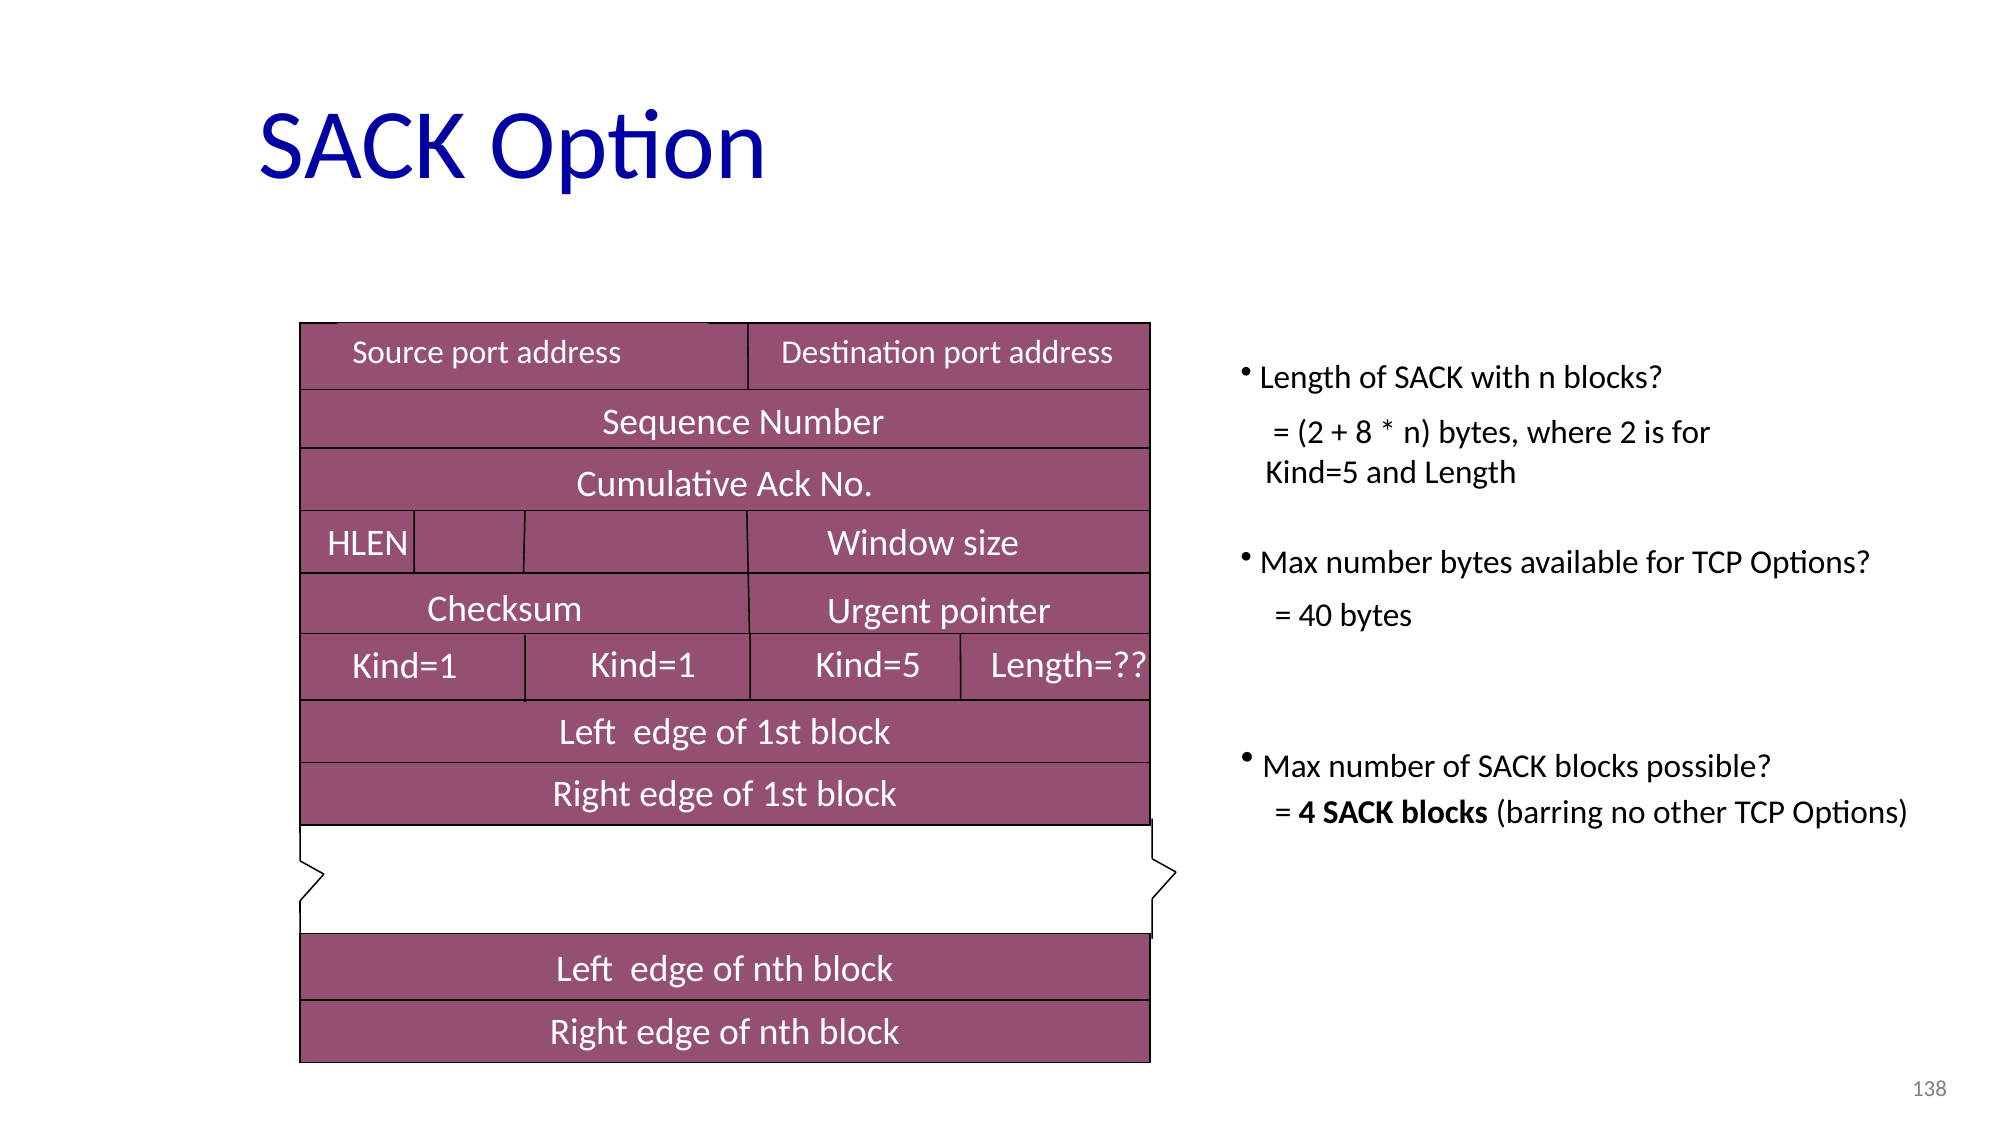

SACK Option

Source port address

Destination port address
 Length of SACK with n blocks?

Sequence Number
 = (2 + 8 * n) bytes, where 2 is for Kind=5 and Length
Cumulative Ack No.

HLEN
Window size
 Max number bytes available for TCP Options?

Checksum
Urgent pointer
= 40 bytes
Kind=1
Kind=5
Length=??

Kind=1

Left  edge of 1st block
 Max number of SACK blocks possible?
Right edge of 1st block
= 4 SACK blocks (barring no other TCP Options)

Left  edge of nth block
Right edge of nth block
138